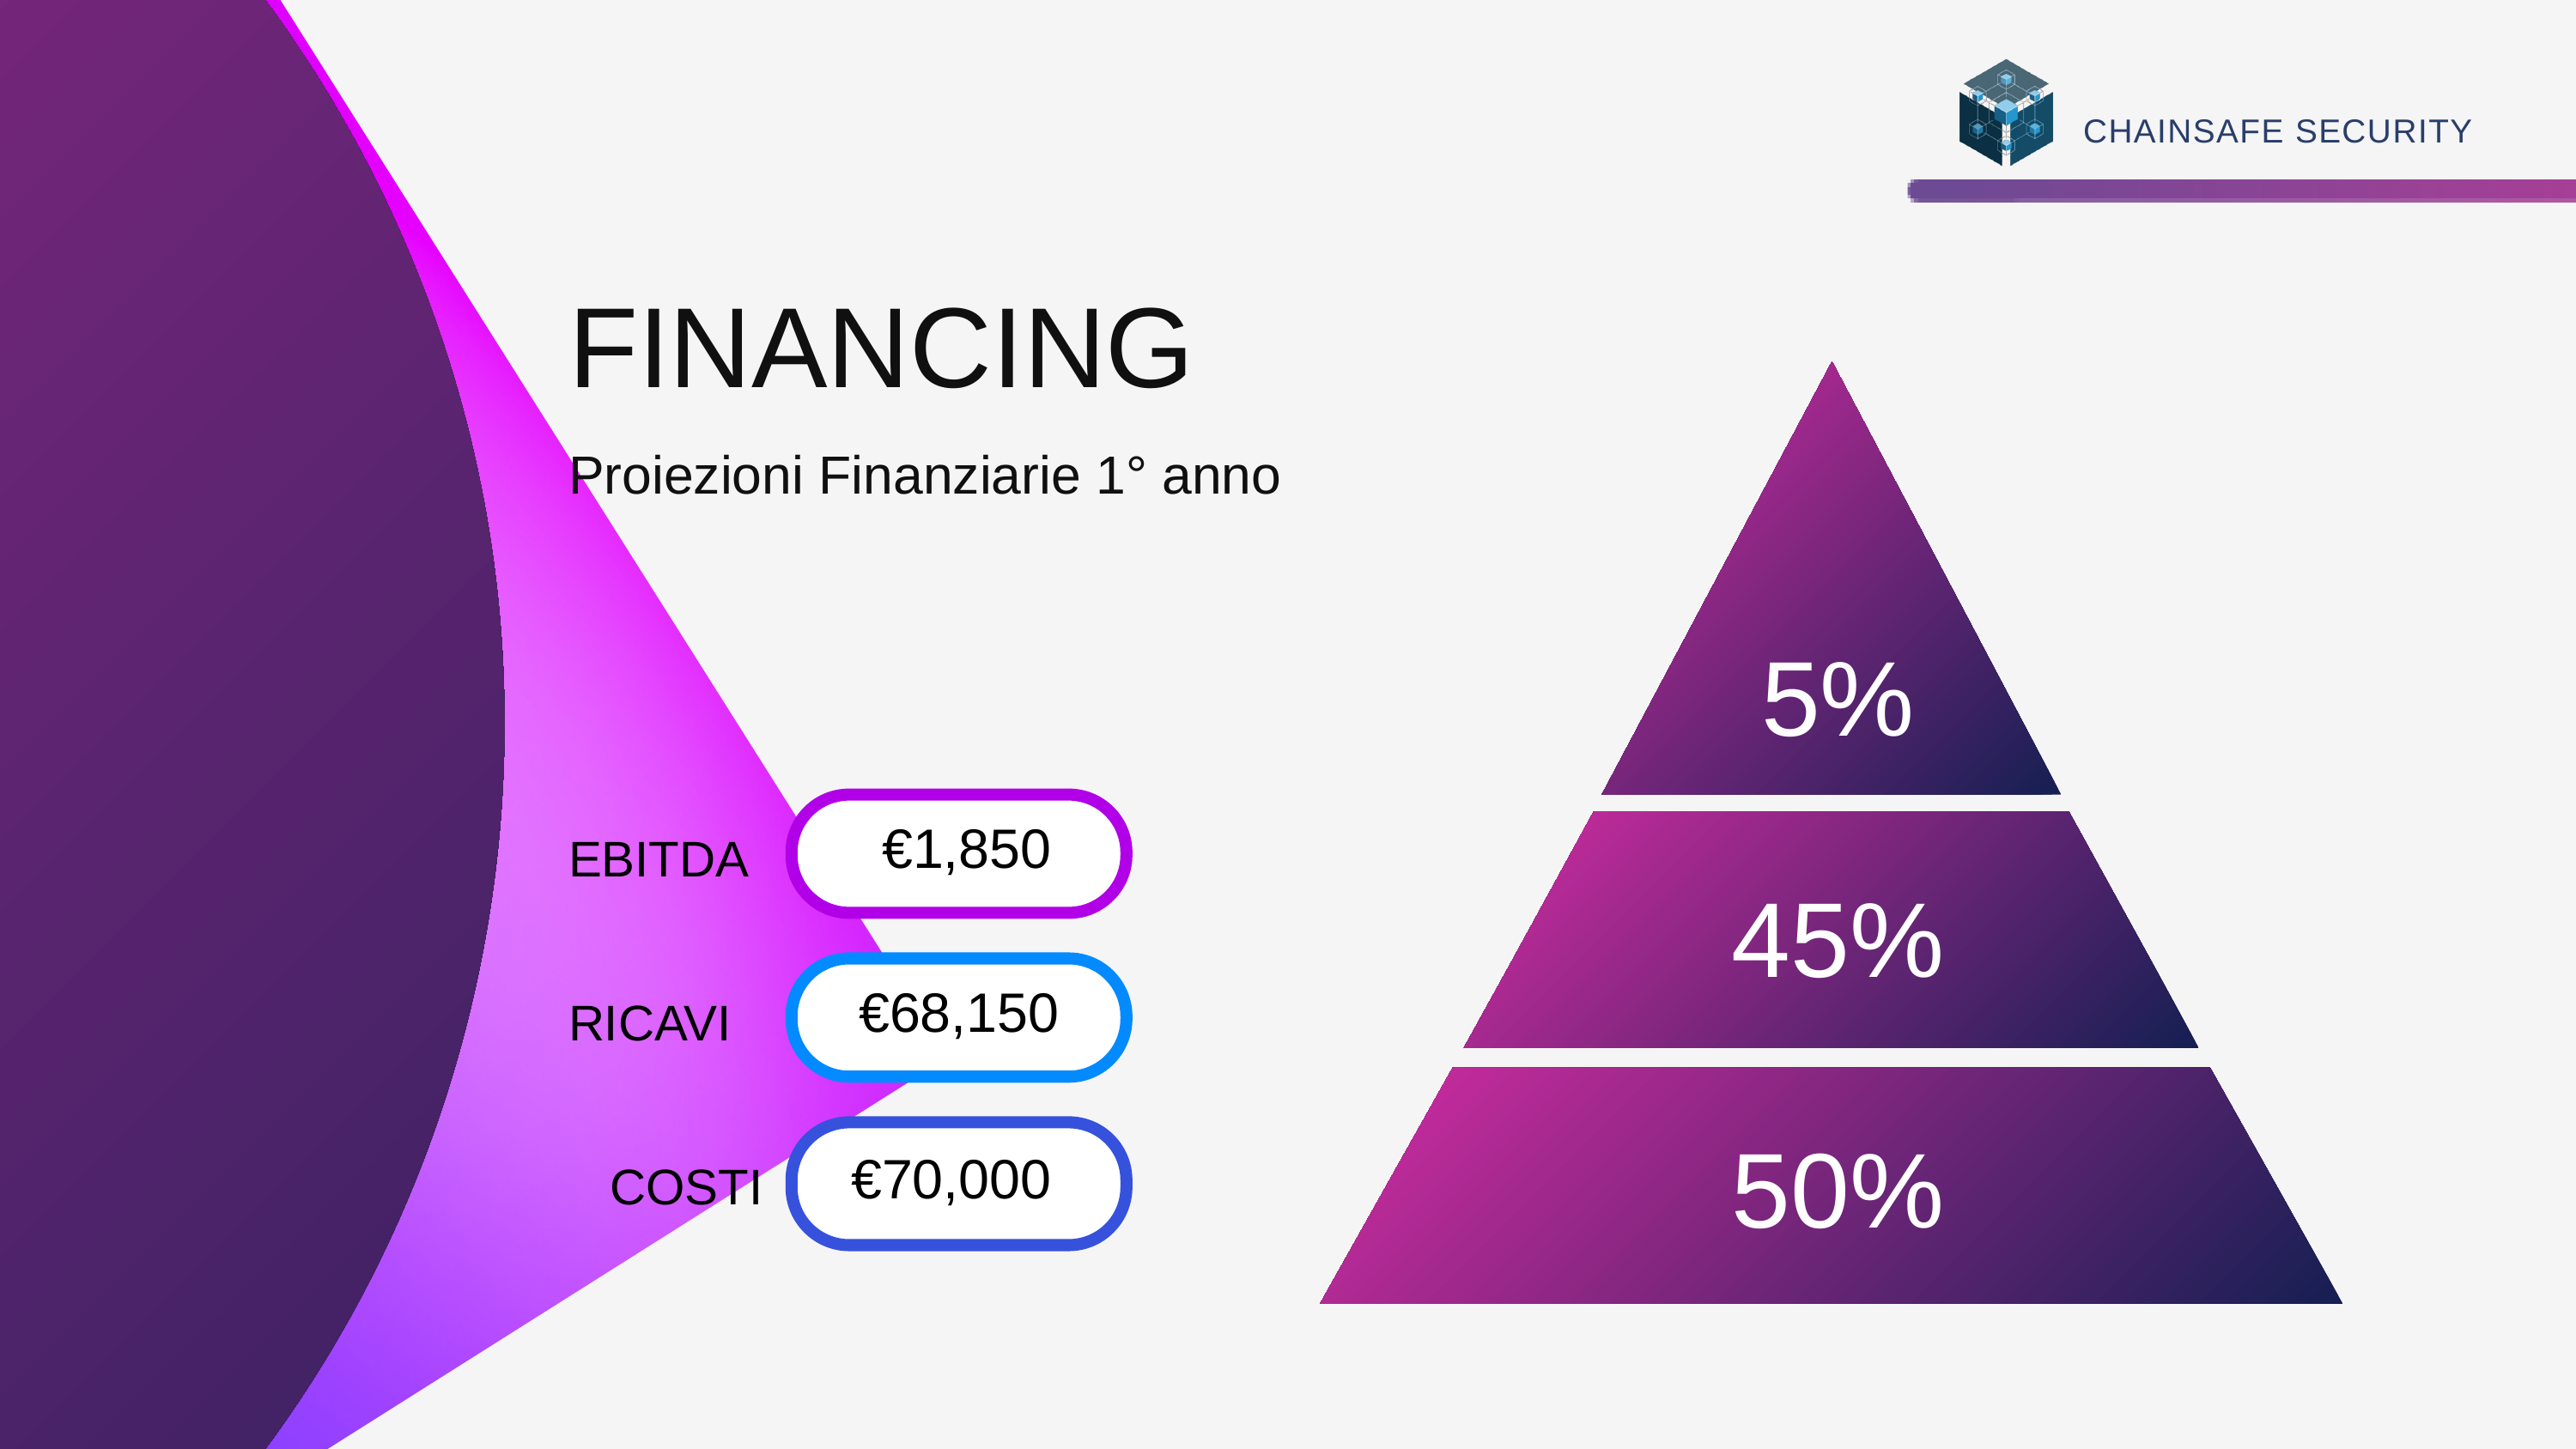

CHAINSAFE SECURITY

FINANCING

Proiezioni Finanziarie 1° anno
5%

 €1,850

EBITDA
45%

€68,150
RICAVI

50%

€70,000
COSTI